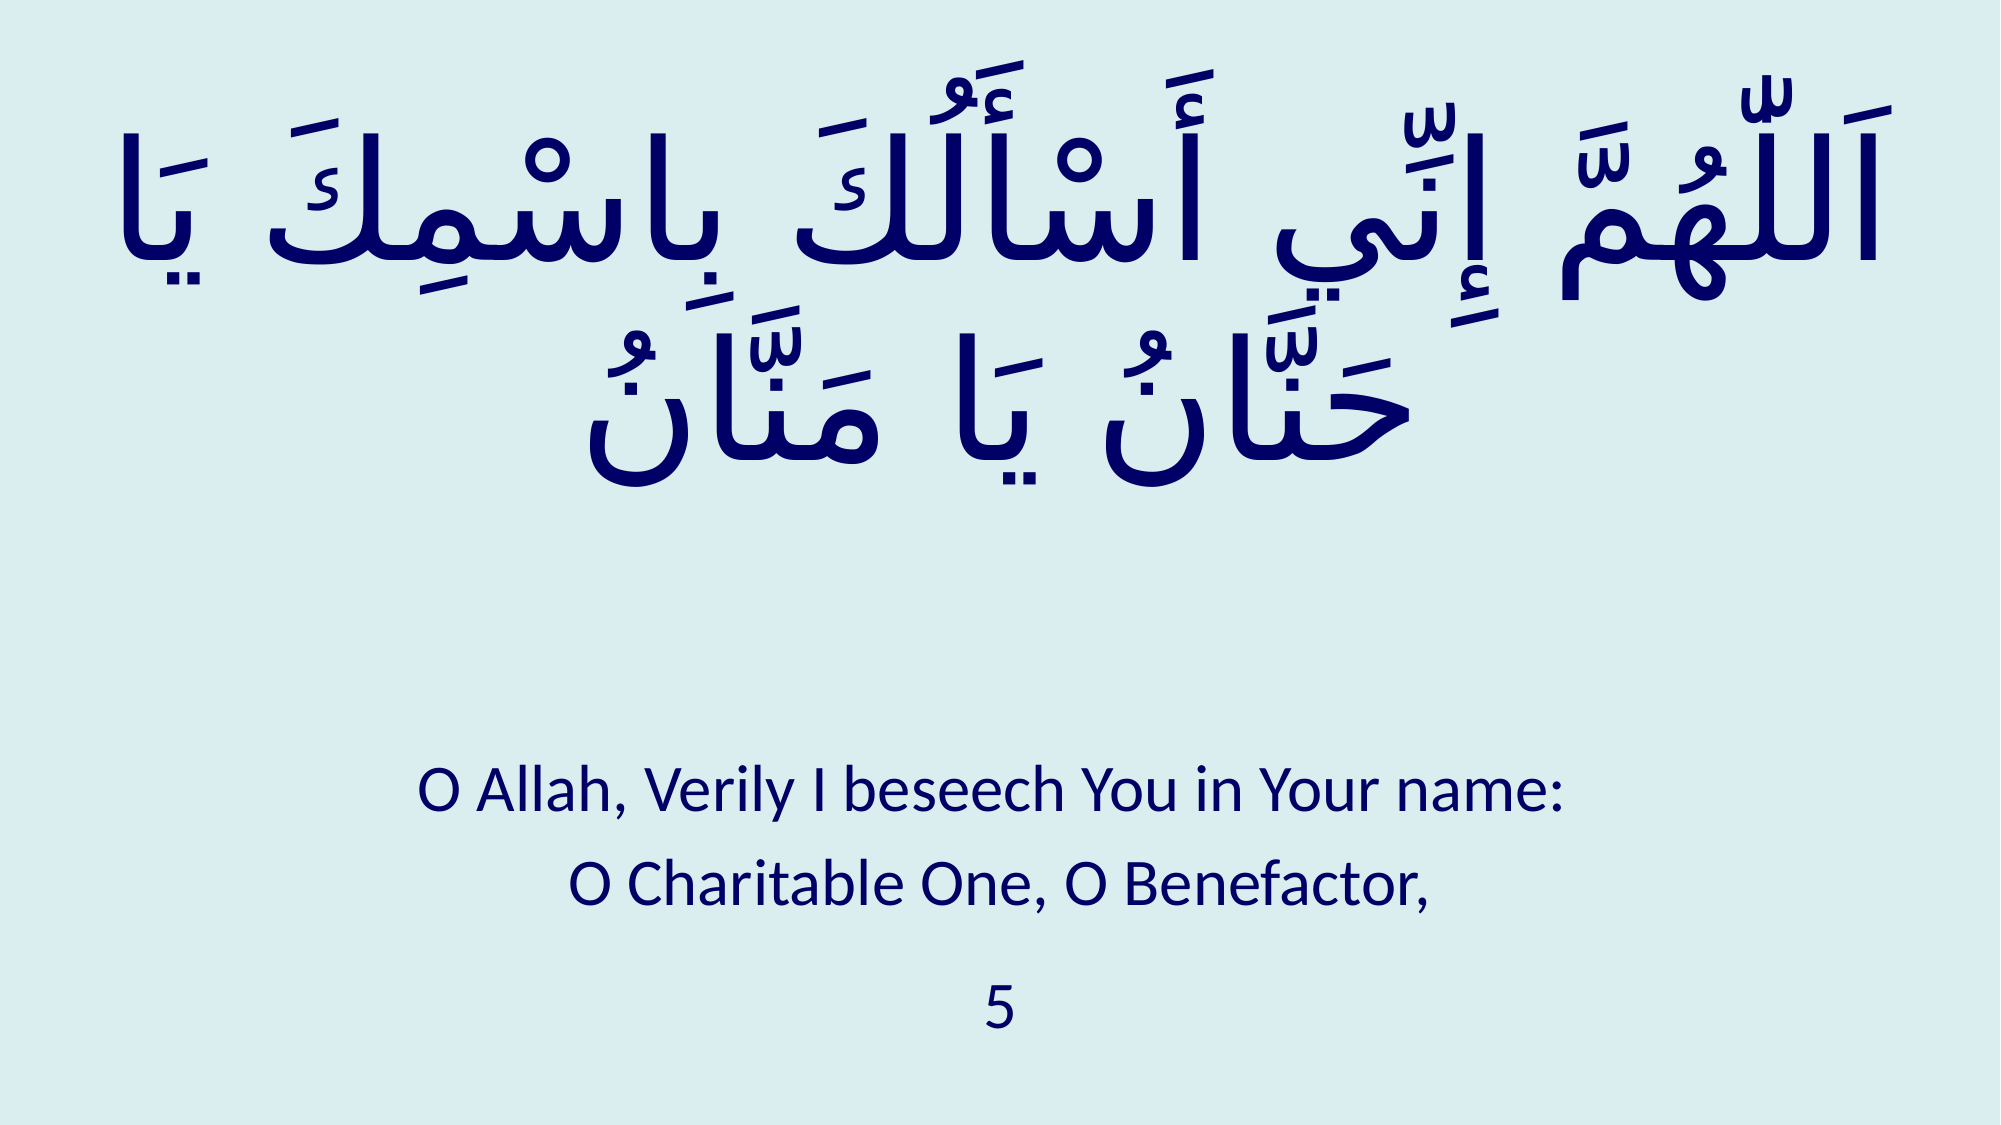

# اَللّٰهُمَّ إِنِّي أَسْأَلُكَ بِاسْمِكَ يَا حَنَّانُ يَا مَنَّانُ
O Allah, Verily I beseech You in Your name:
O Charitable One, O Benefactor,
5